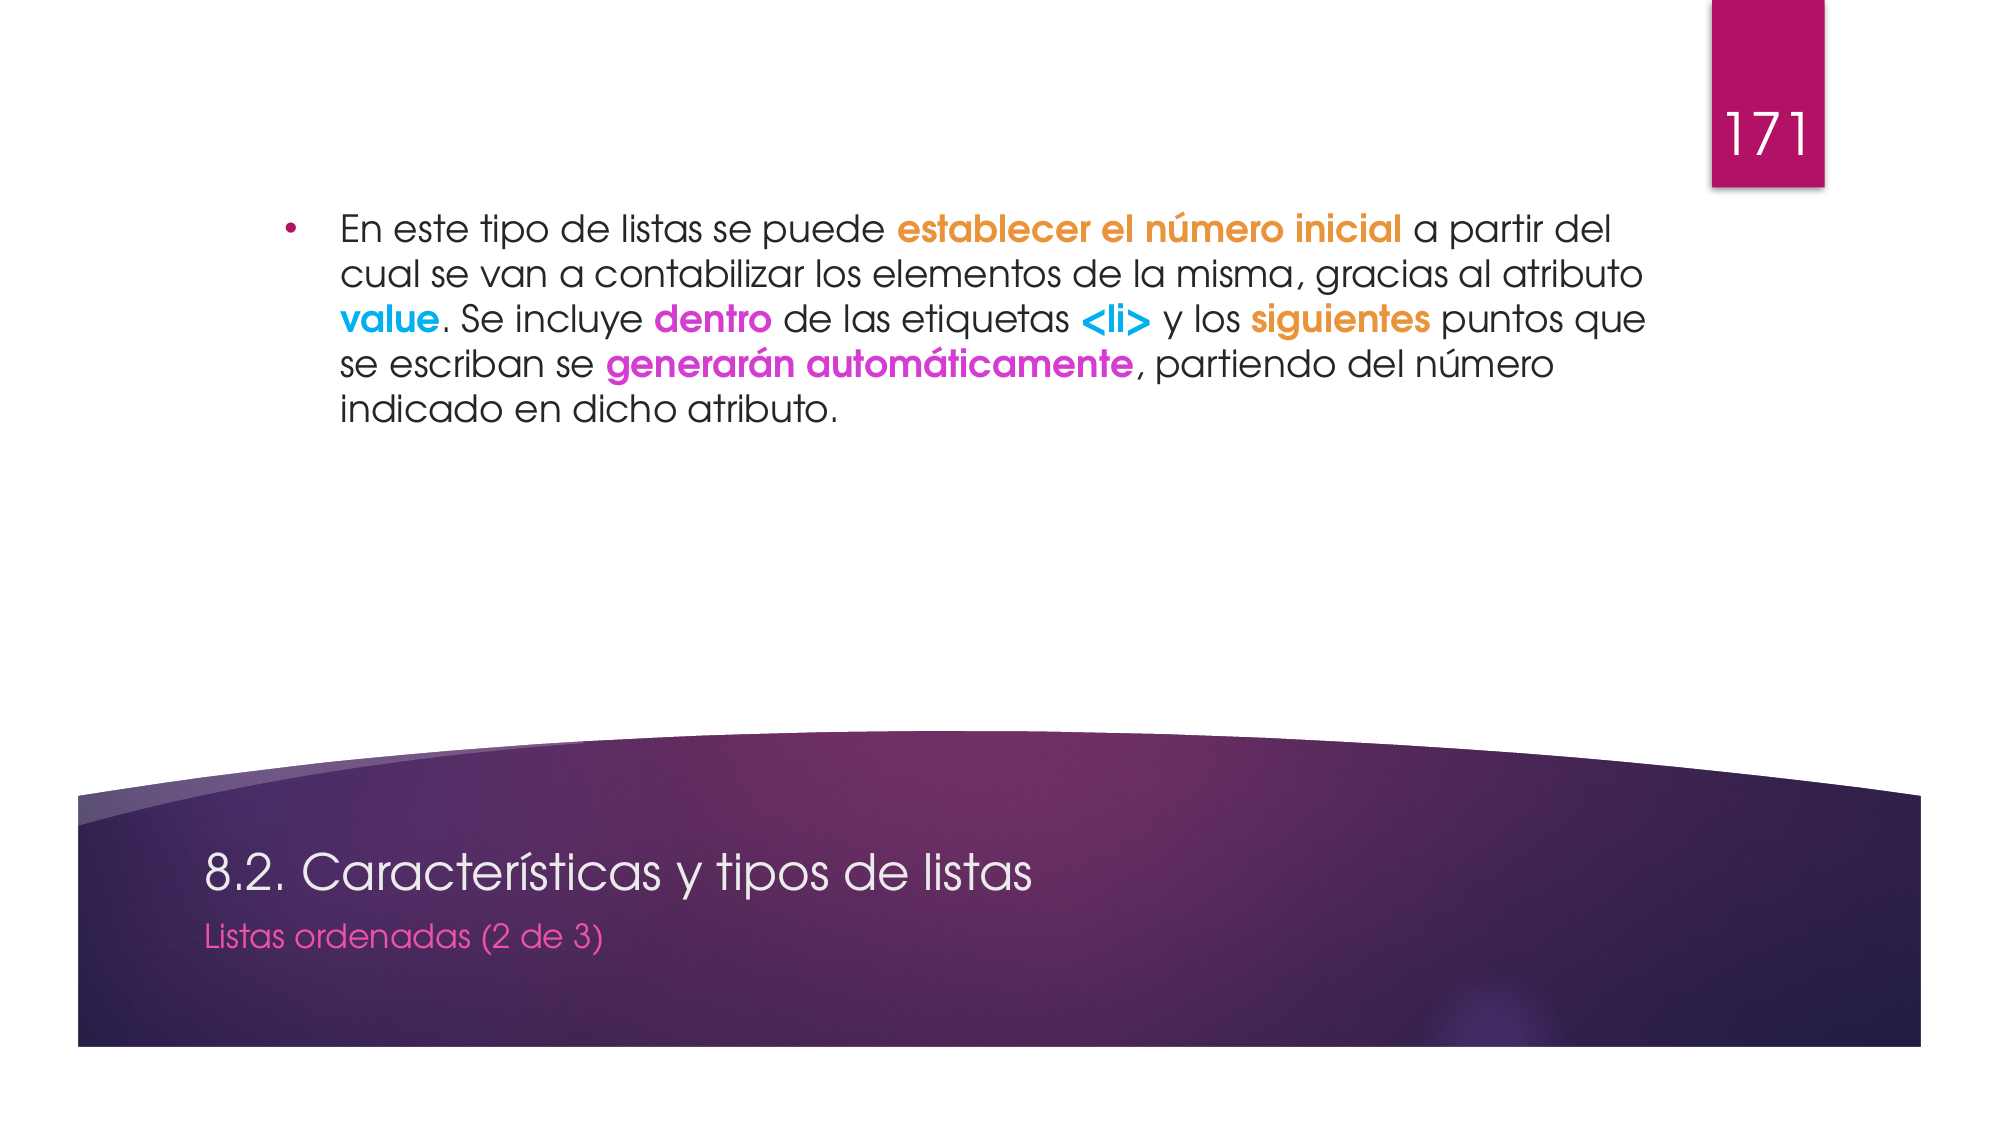

171
En este tipo de listas se puede establecer el número inicial a partir del cual se van a contabilizar los elementos de la misma, gracias al atributo value. Se incluye dentro de las etiquetas <li> y los siguientes puntos que se escriban se generarán automáticamente, partiendo del número indicado en dicho atributo.

# 8.2. Características y tipos de listas
Listas ordenadas (2 de 3)